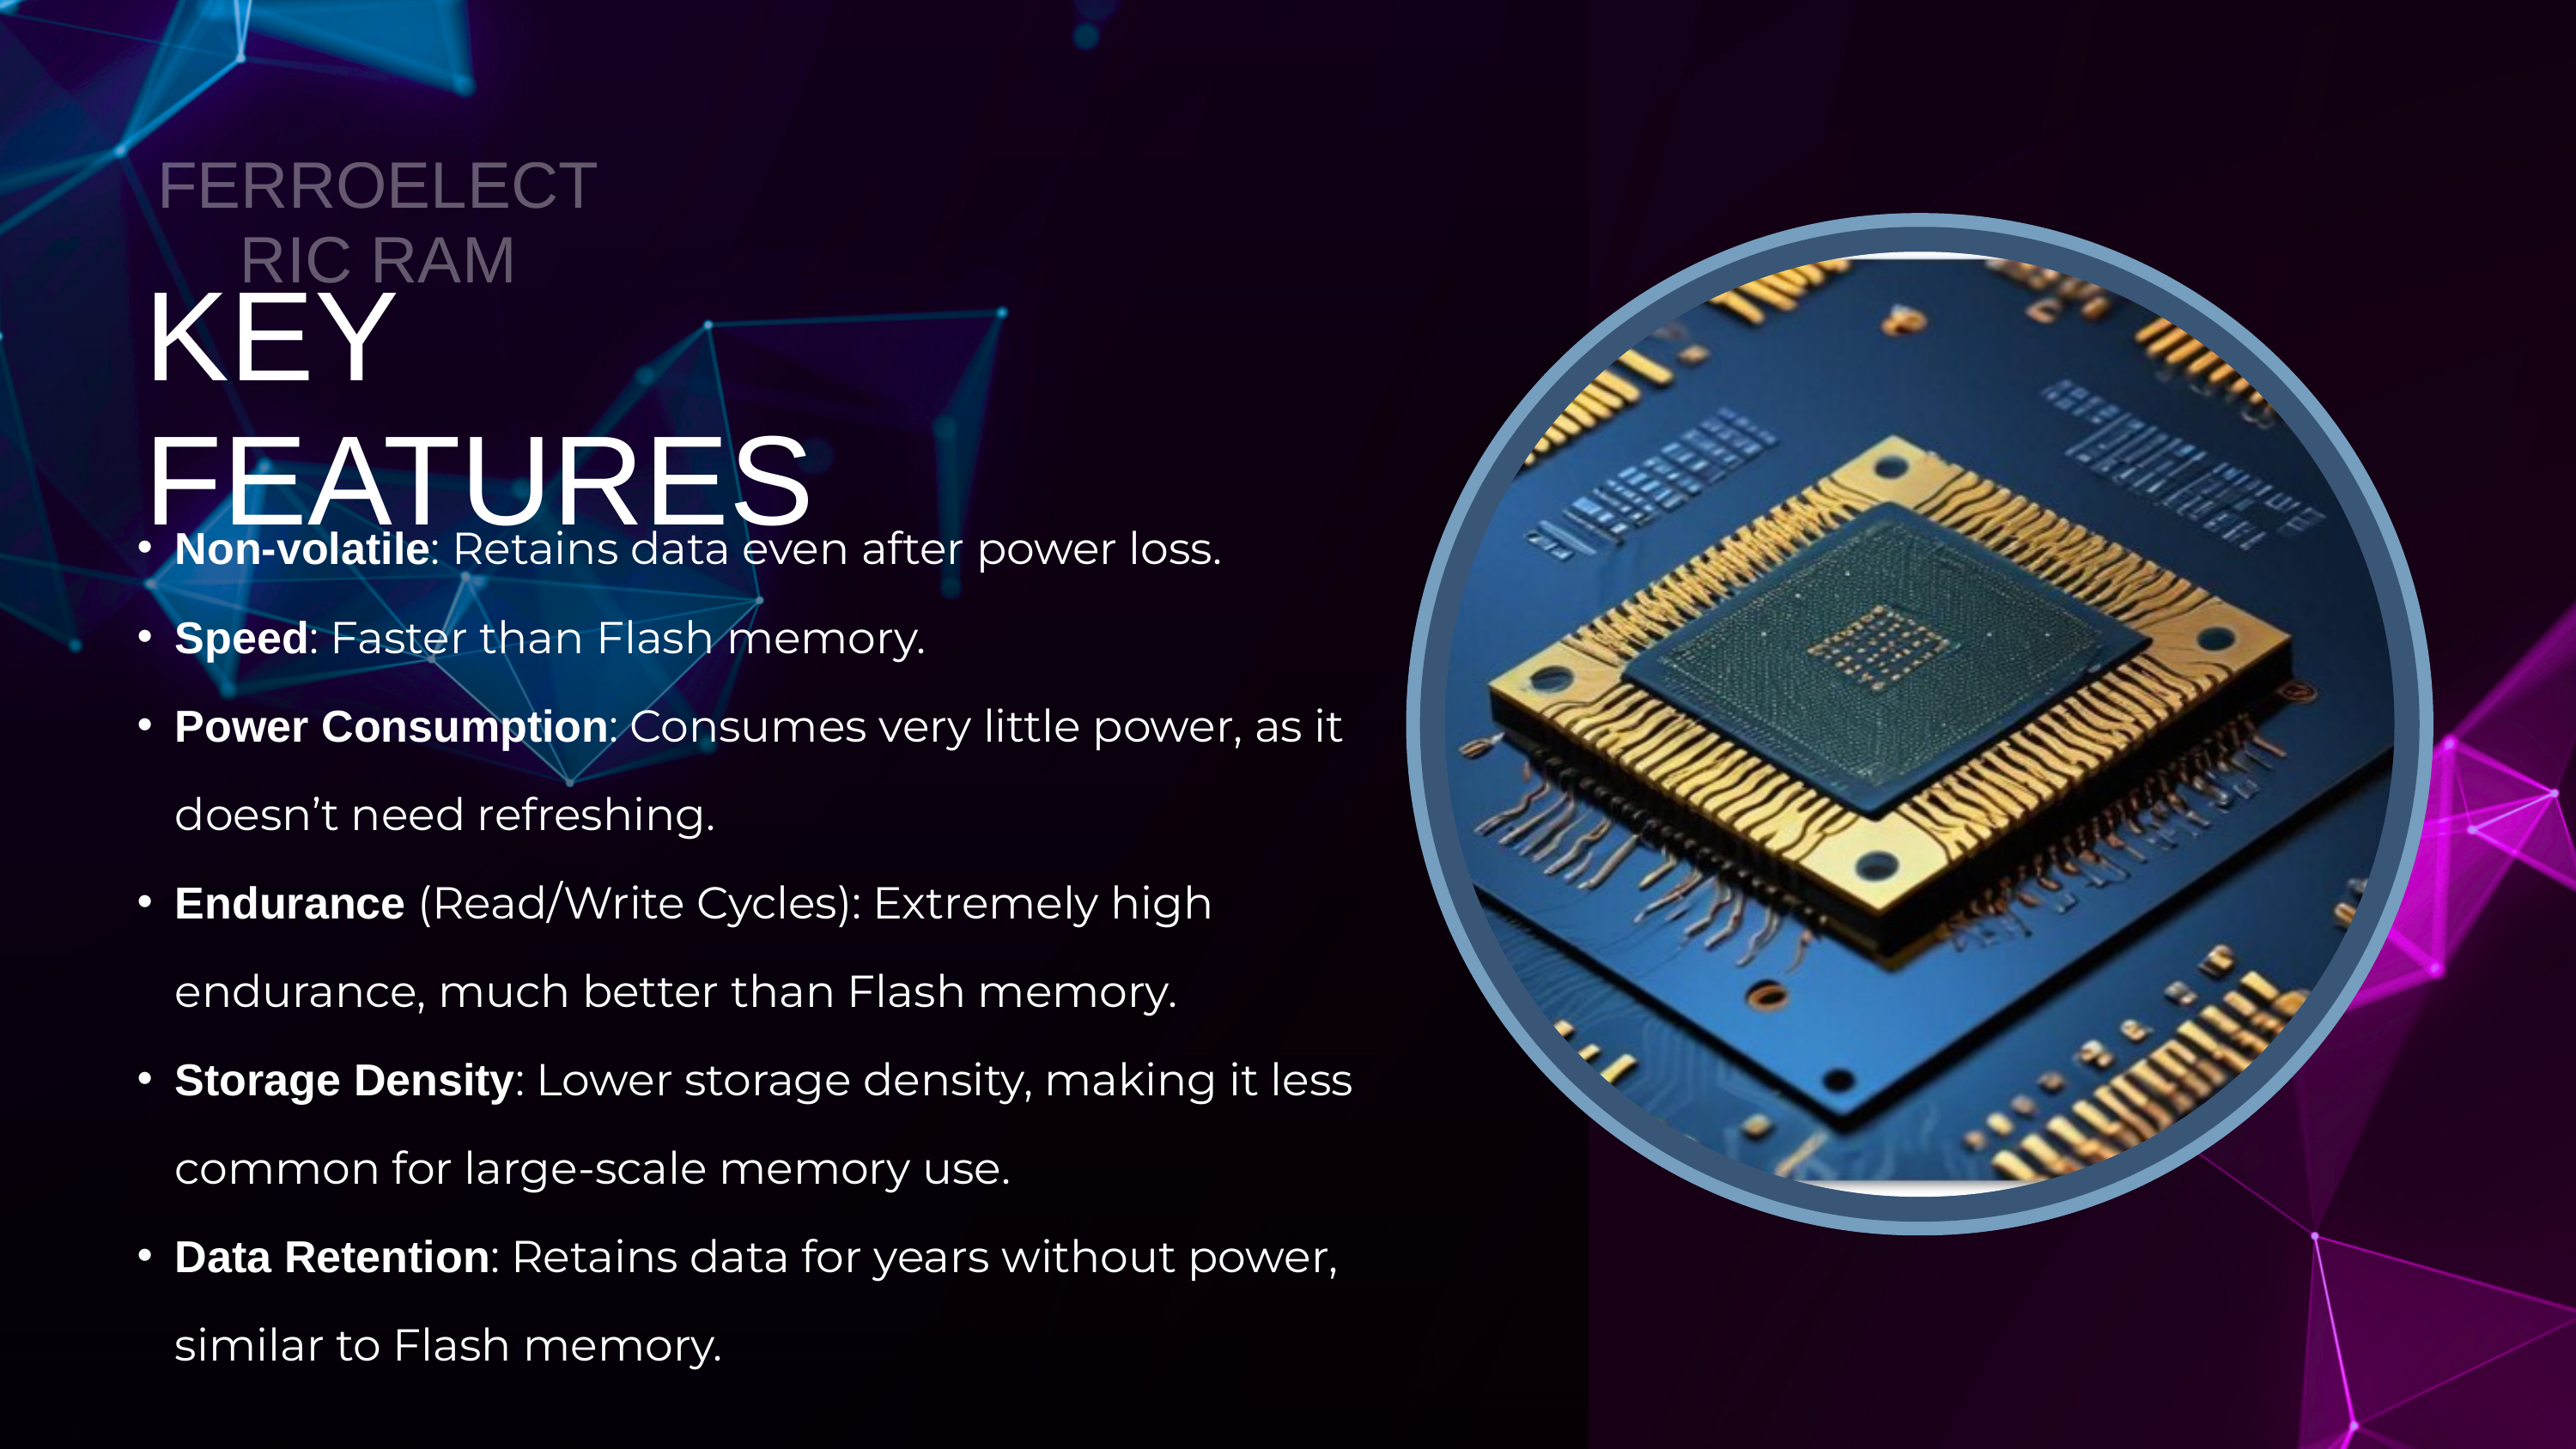

FERROELECTRIC RAM

KEY FEATURES
Non-volatile: Retains data even after power loss.
Speed: Faster than Flash memory.
Power Consumption: Consumes very little power, as it doesn’t need refreshing.
Endurance (Read/Write Cycles): Extremely high endurance, much better than Flash memory.
Storage Density: Lower storage density, making it less common for large-scale memory use.
Data Retention: Retains data for years without power, similar to Flash memory.